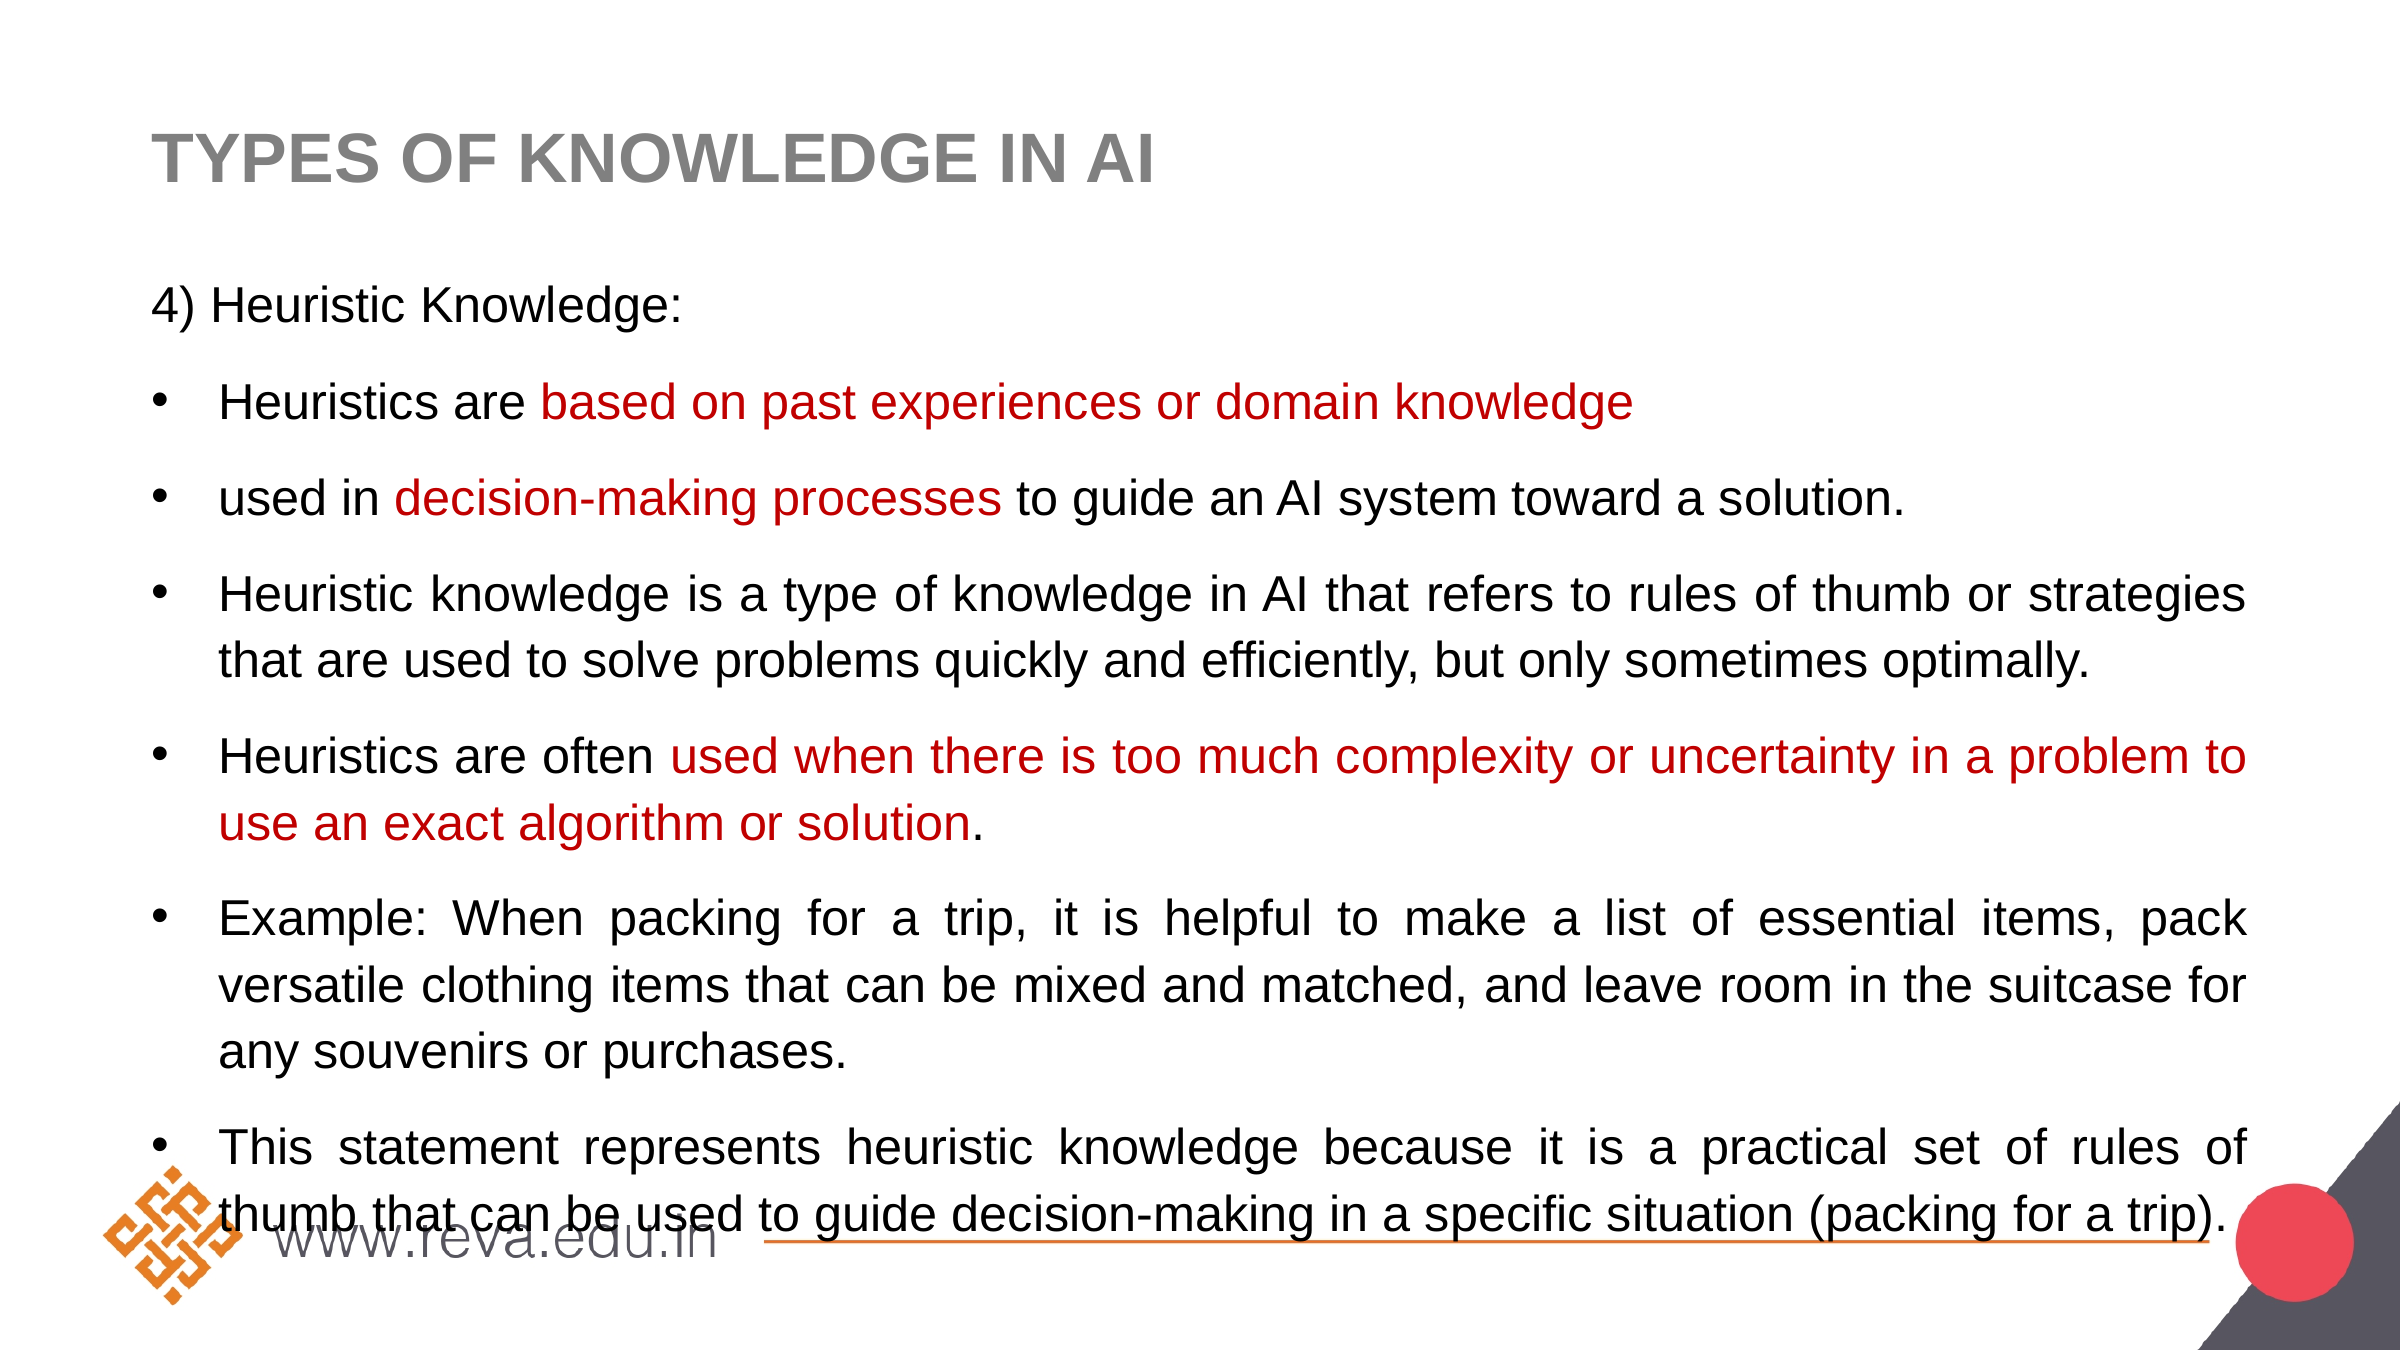

# Types of Knowledge in AI
4) Heuristic Knowledge:
Heuristics are based on past experiences or domain knowledge
used in decision-making processes to guide an AI system toward a solution.
Heuristic knowledge is a type of knowledge in AI that refers to rules of thumb or strategies that are used to solve problems quickly and efficiently, but only sometimes optimally.
Heuristics are often used when there is too much complexity or uncertainty in a problem to use an exact algorithm or solution.
Example: When packing for a trip, it is helpful to make a list of essential items, pack versatile clothing items that can be mixed and matched, and leave room in the suitcase for any souvenirs or purchases.
This statement represents heuristic knowledge because it is a practical set of rules of thumb that can be used to guide decision-making in a specific situation (packing for a trip).